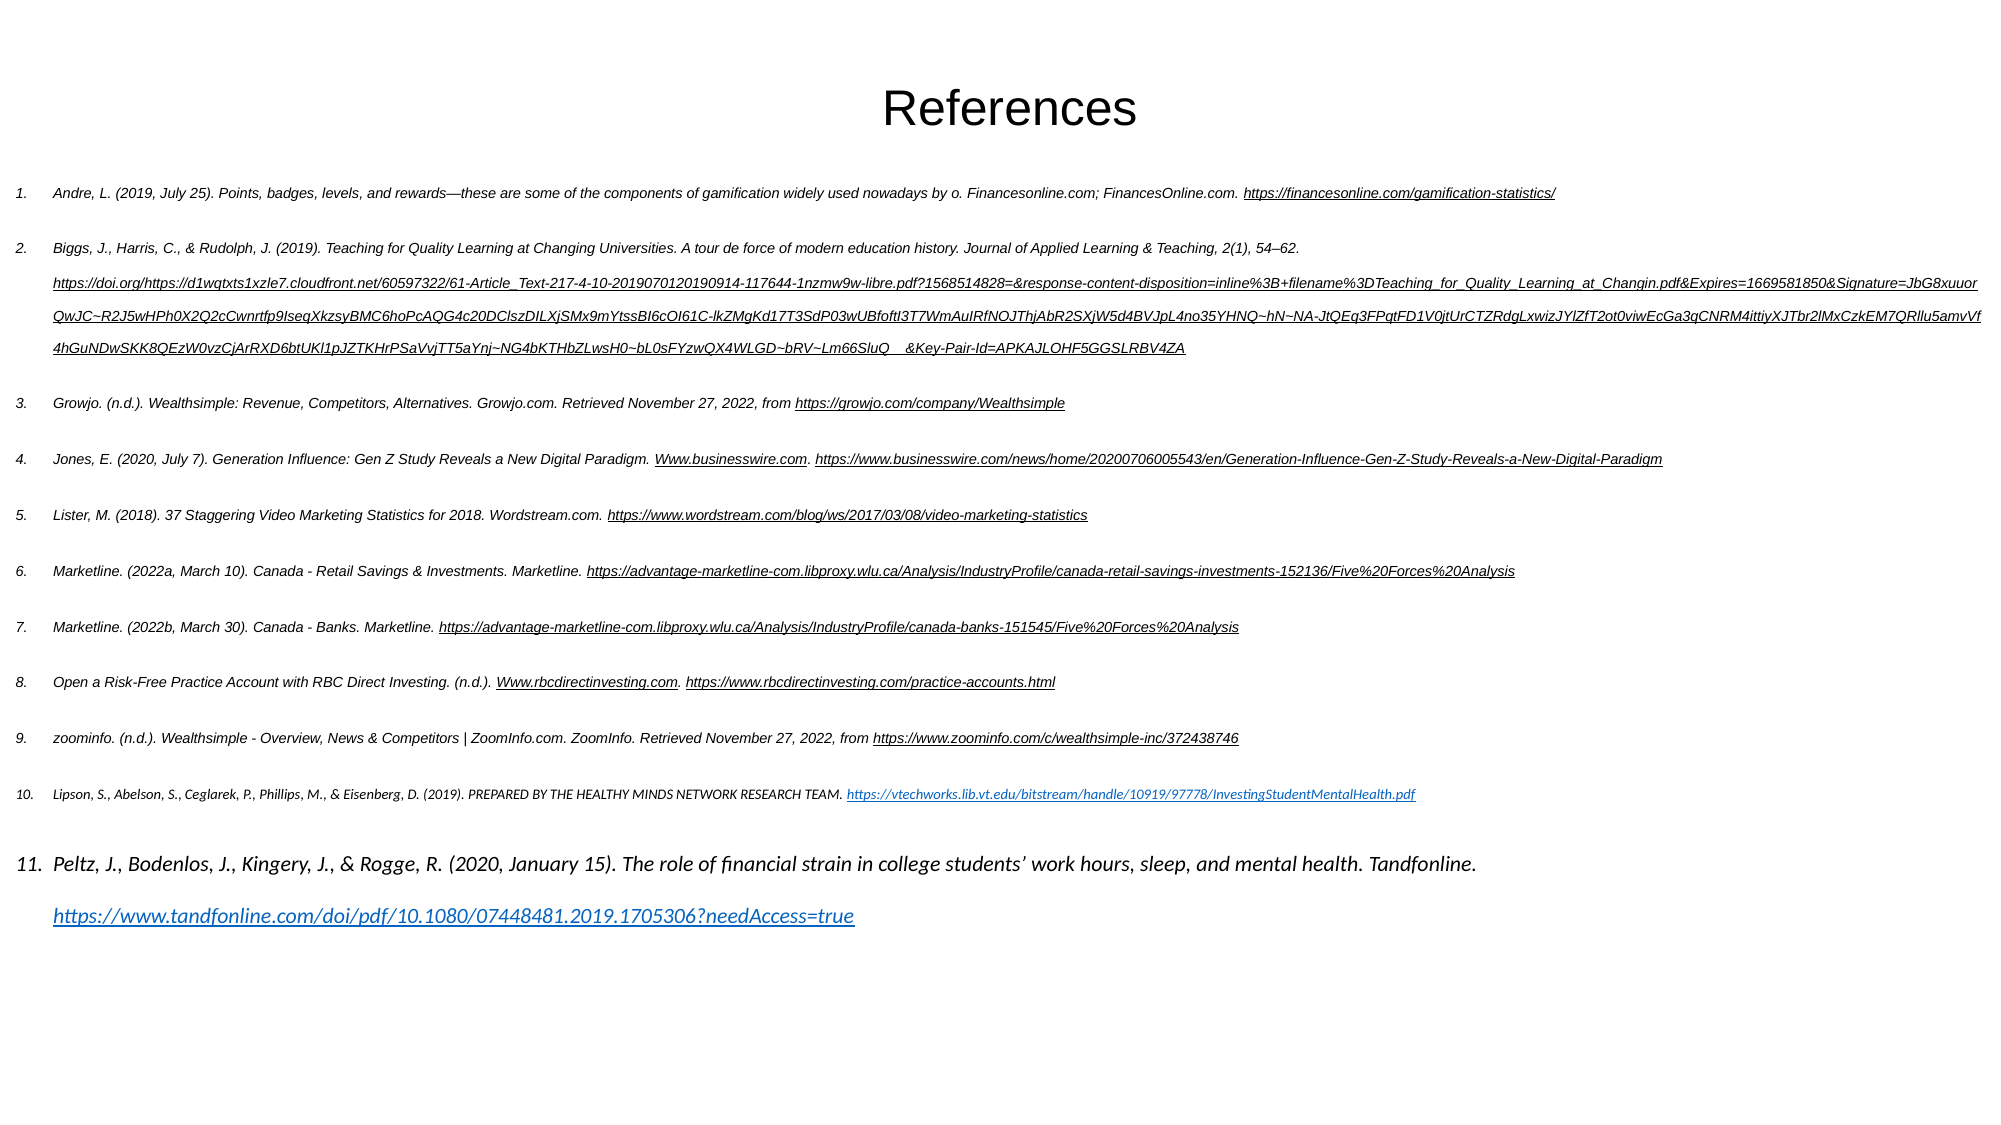

# References
Andre, L. (2019, July 25). Points, badges, levels, and rewards—these are some of the components of gamification widely used nowadays by o. Financesonline.com; FinancesOnline.com. https://financesonline.com/gamification-statistics/
Biggs, J., Harris, C., & Rudolph, J. (2019). Teaching for Quality Learning at Changing Universities. A tour de force of modern education history. Journal of Applied Learning & Teaching, 2(1), 54–62. https://doi.org/https://d1wqtxts1xzle7.cloudfront.net/60597322/61-Article_Text-217-4-10-2019070120190914-117644-1nzmw9w-libre.pdf?1568514828=&response-content-disposition=inline%3B+filename%3DTeaching_for_Quality_Learning_at_Changin.pdf&Expires=1669581850&Signature=JbG8xuuorQwJC~R2J5wHPh0X2Q2cCwnrtfp9IseqXkzsyBMC6hoPcAQG4c20DClszDILXjSMx9mYtssBI6cOI61C-lkZMgKd17T3SdP03wUBfoftI3T7WmAuIRfNOJThjAbR2SXjW5d4BVJpL4no35YHNQ~hN~NA-JtQEq3FPqtFD1V0jtUrCTZRdgLxwizJYlZfT2ot0viwEcGa3qCNRM4ittiyXJTbr2lMxCzkEM7QRllu5amvVf4hGuNDwSKK8QEzW0vzCjArRXD6btUKl1pJZTKHrPSaVvjTT5aYnj~NG4bKTHbZLwsH0~bL0sFYzwQX4WLGD~bRV~Lm66SluQ__&Key-Pair-Id=APKAJLOHF5GGSLRBV4ZA
Growjo. (n.d.). Wealthsimple: Revenue, Competitors, Alternatives. Growjo.com. Retrieved November 27, 2022, from https://growjo.com/company/Wealthsimple
Jones, E. (2020, July 7). Generation Influence: Gen Z Study Reveals a New Digital Paradigm. Www.businesswire.com. https://www.businesswire.com/news/home/20200706005543/en/Generation-Influence-Gen-Z-Study-Reveals-a-New-Digital-Paradigm
Lister, M. (2018). 37 Staggering Video Marketing Statistics for 2018. Wordstream.com. https://www.wordstream.com/blog/ws/2017/03/08/video-marketing-statistics
Marketline. (2022a, March 10). Canada - Retail Savings & Investments. Marketline. https://advantage-marketline-com.libproxy.wlu.ca/Analysis/IndustryProfile/canada-retail-savings-investments-152136/Five%20Forces%20Analysis
Marketline. (2022b, March 30). Canada - Banks. Marketline. https://advantage-marketline-com.libproxy.wlu.ca/Analysis/IndustryProfile/canada-banks-151545/Five%20Forces%20Analysis
Open a Risk-Free Practice Account with RBC Direct Investing. (n.d.). Www.rbcdirectinvesting.com. https://www.rbcdirectinvesting.com/practice-accounts.html
zoominfo. (n.d.). Wealthsimple - Overview, News & Competitors | ZoomInfo.com. ZoomInfo. Retrieved November 27, 2022, from https://www.zoominfo.com/c/wealthsimple-inc/372438746
Lipson, S., Abelson, S., Ceglarek, P., Phillips, M., & Eisenberg, D. (2019). PREPARED BY THE HEALTHY MINDS NETWORK RESEARCH TEAM. https://vtechworks.lib.vt.edu/bitstream/handle/10919/97778/InvestingStudentMentalHealth.pdf
Peltz, J., Bodenlos, J., Kingery, J., & Rogge, R. (2020, January 15). The role of financial strain in college students’ work hours, sleep, and mental health. Tandfonline. https://www.tandfonline.com/doi/pdf/10.1080/07448481.2019.1705306?needAccess=true